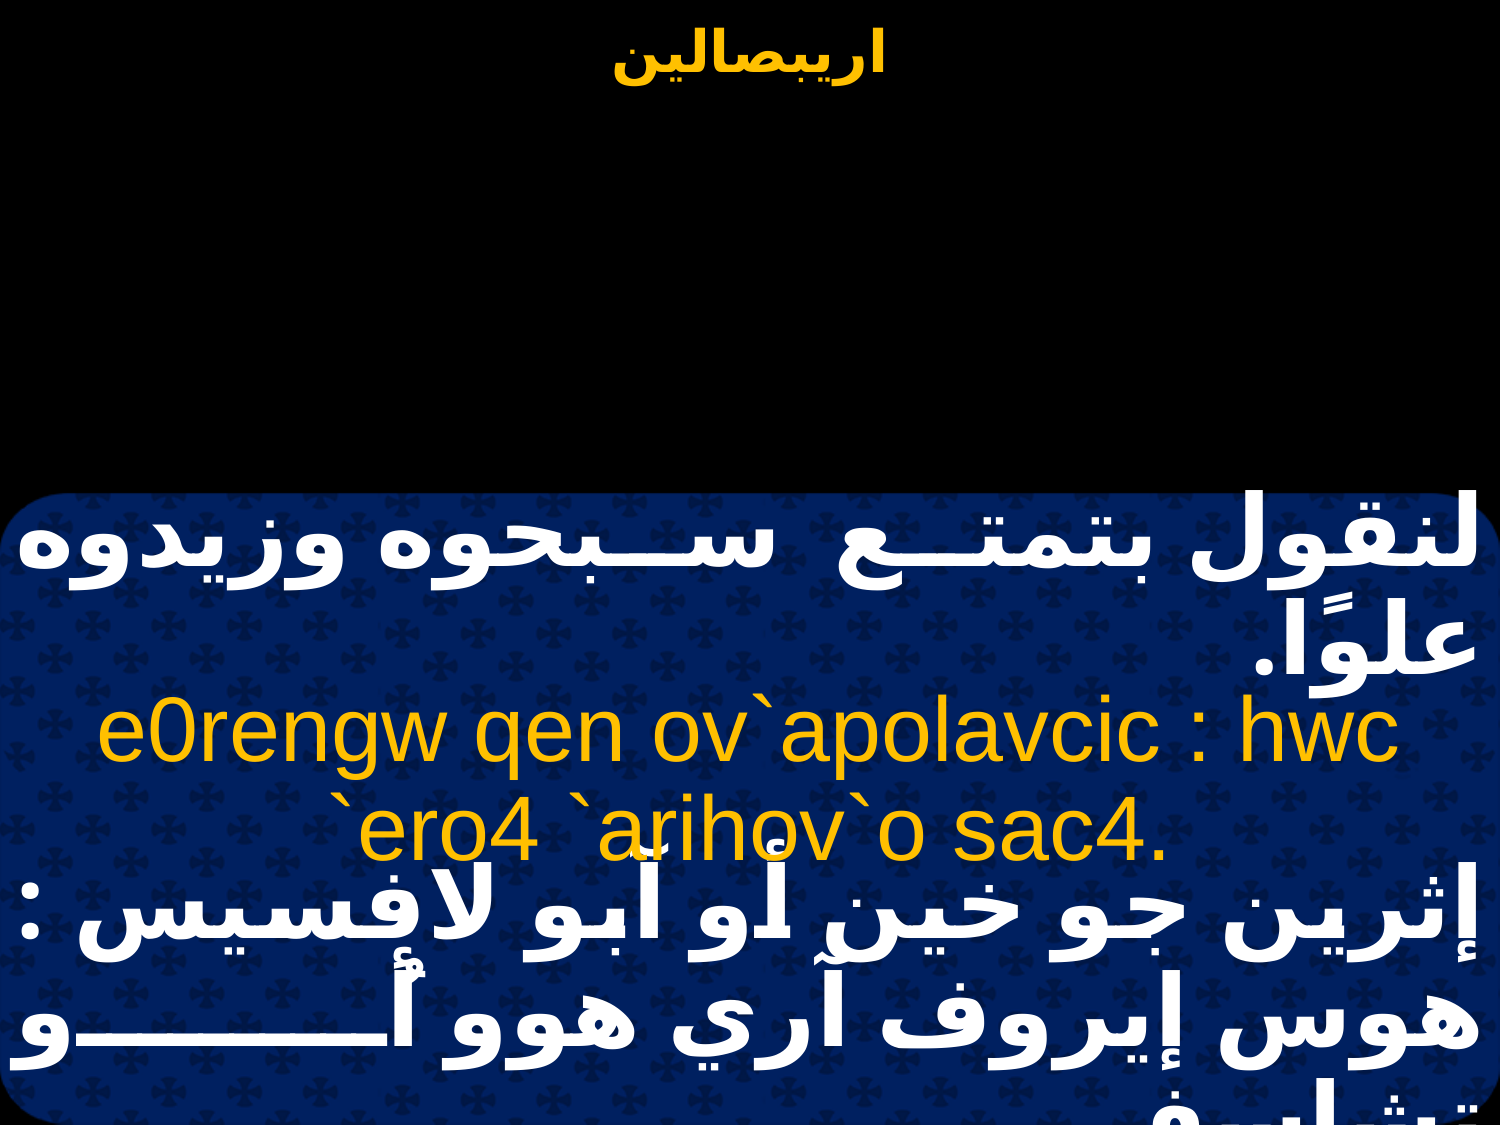

لنقول بتمتع  سبحوه وزيدوه علوًا.

e0rengw qen ov`apolavcic : hwc `ero4 `arihov`o sac4.

إثرين جو خين أو آبو لافسيس : هوس إيروف آري هوو أُو تشاسف.